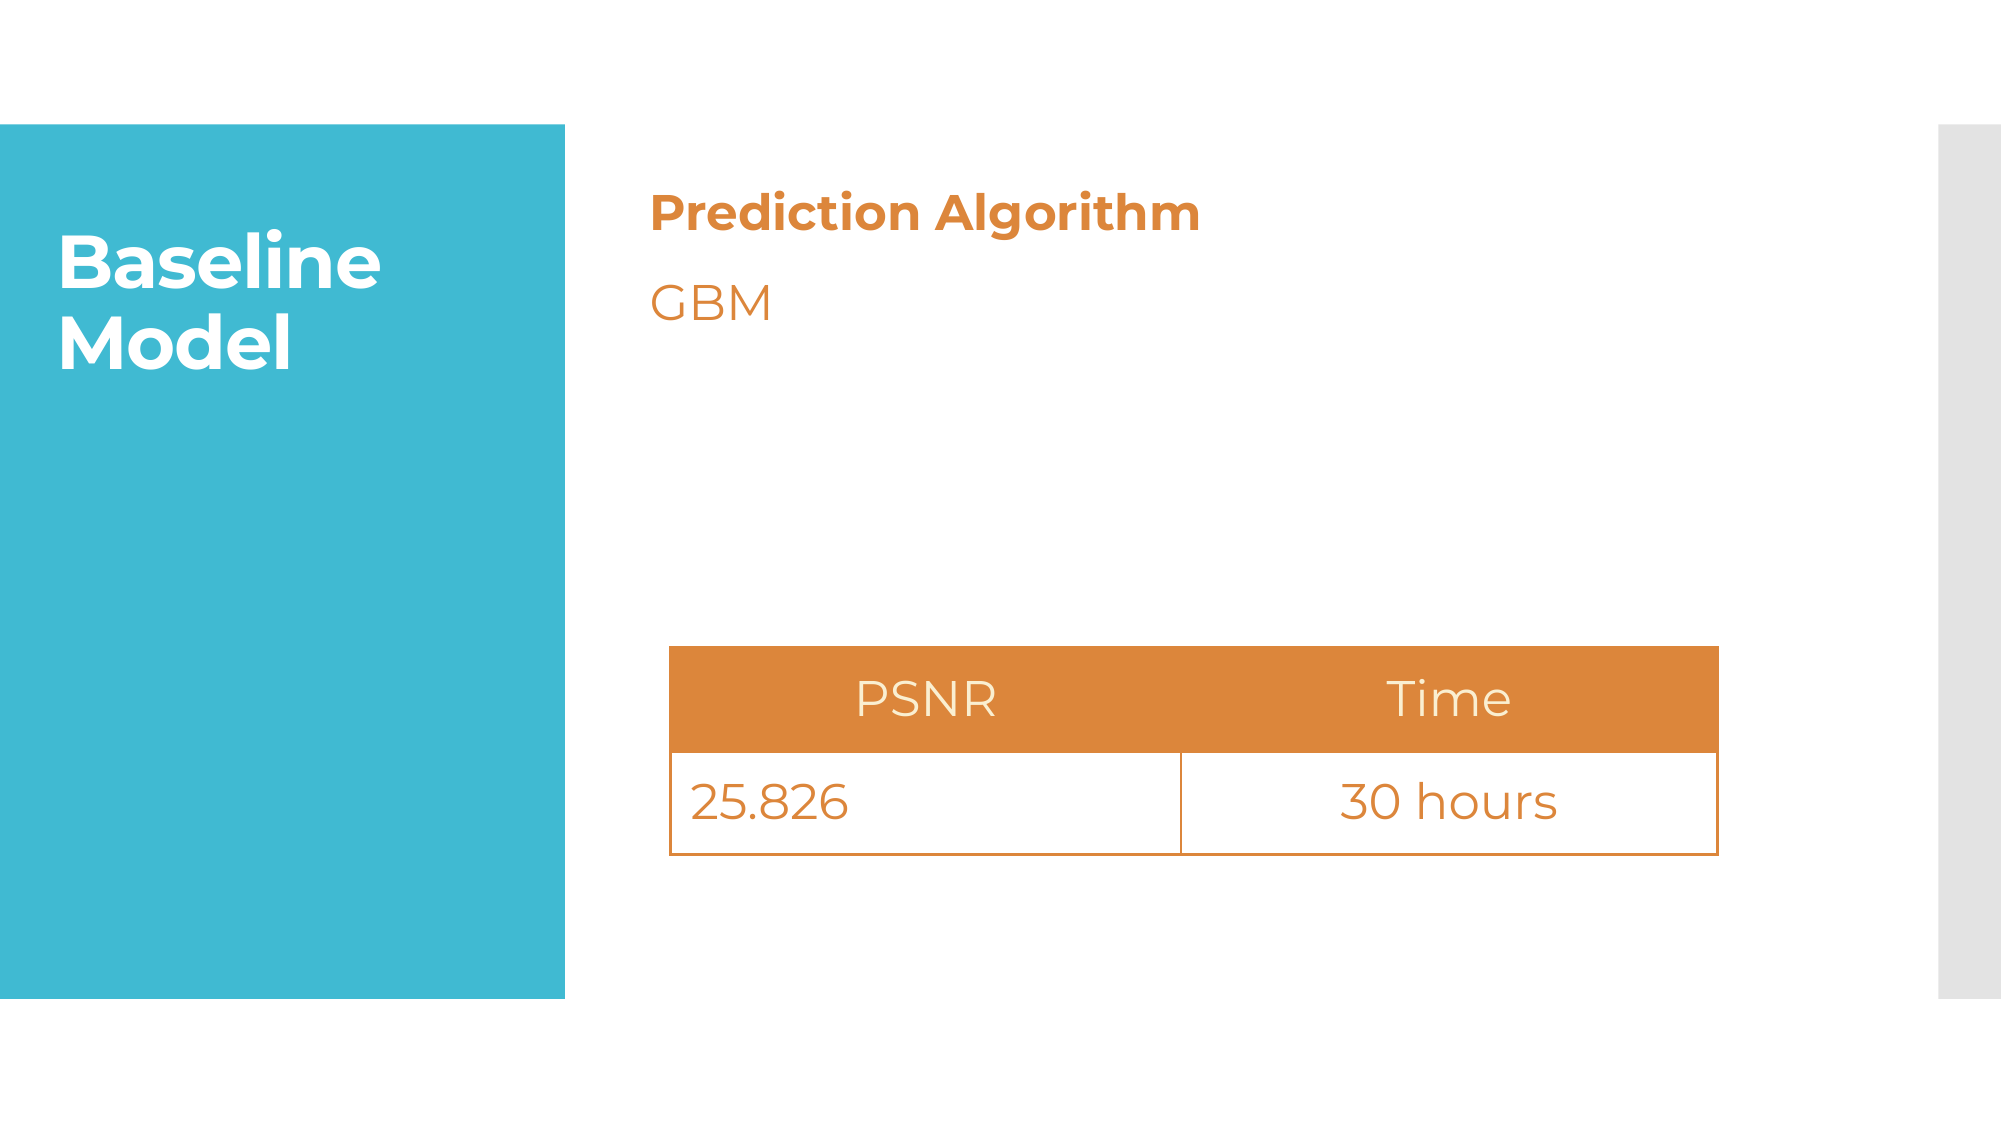

Prediction Algorithm
GBM

# Baseline Model
| PSNR | Time |
| --- | --- |
| 25.826 | 30 hours |